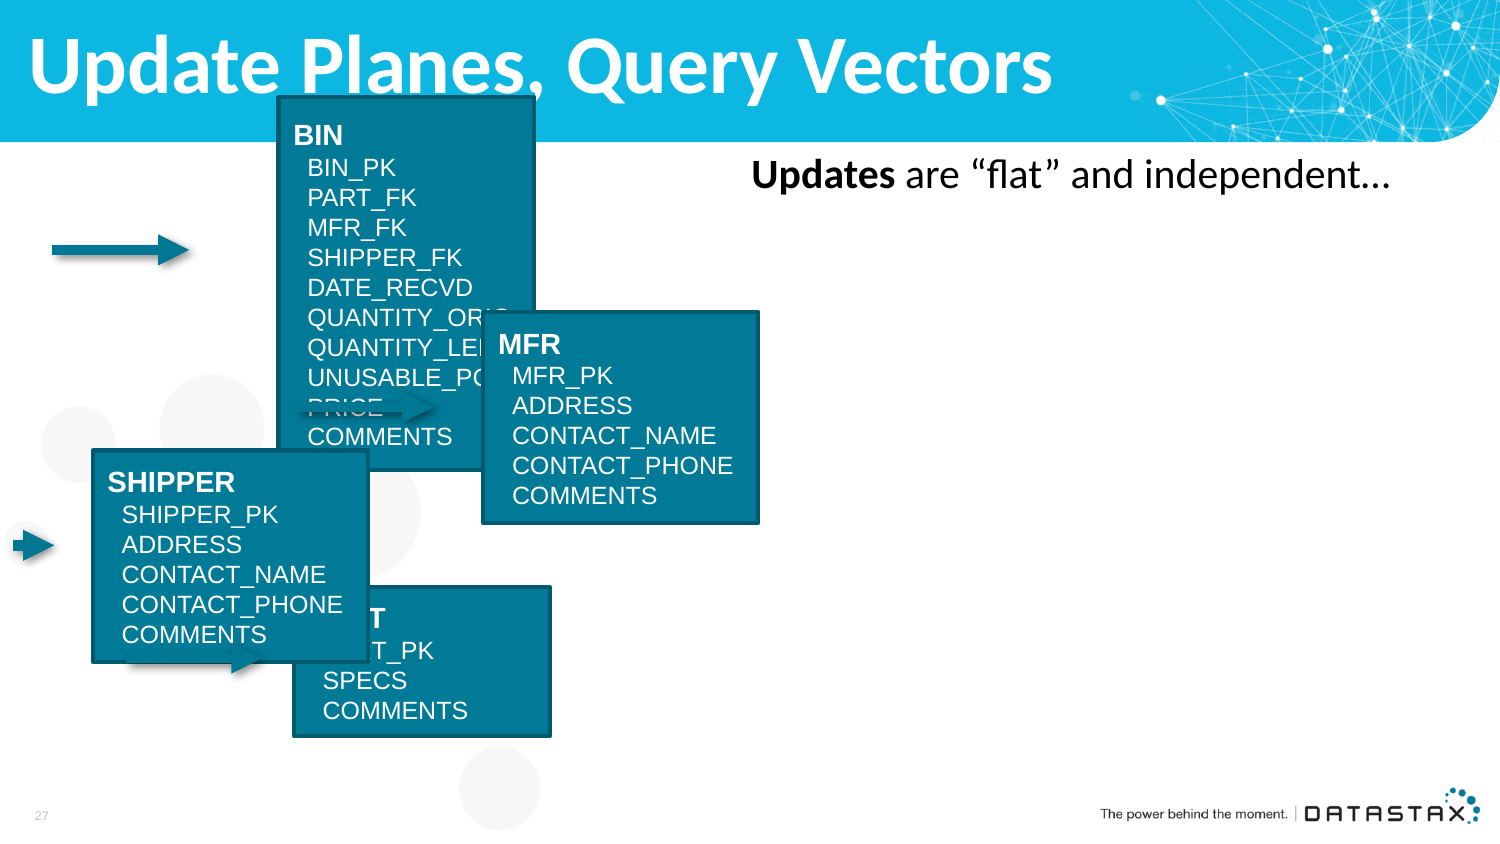

# Update Planes, Query Vectors
BIN
  BIN_PK
  PART_FK
  MFR_FK
  SHIPPER_FK
  DATE_RECVD
  QUANTITY_ORIG
  QUANTITY_LEFT
  UNUSABLE_PCT
  PRICE
  COMMENTS
Updates are “flat” and independent…
MFR
  MFR_PK
  ADDRESS
  CONTACT_NAME
  CONTACT_PHONE
  COMMENTS
SHIPPER
  SHIPPER_PK
  ADDRESS
  CONTACT_NAME
  CONTACT_PHONE
  COMMENTS
PART
  PART_PK
  SPECS
  COMMENTS
27